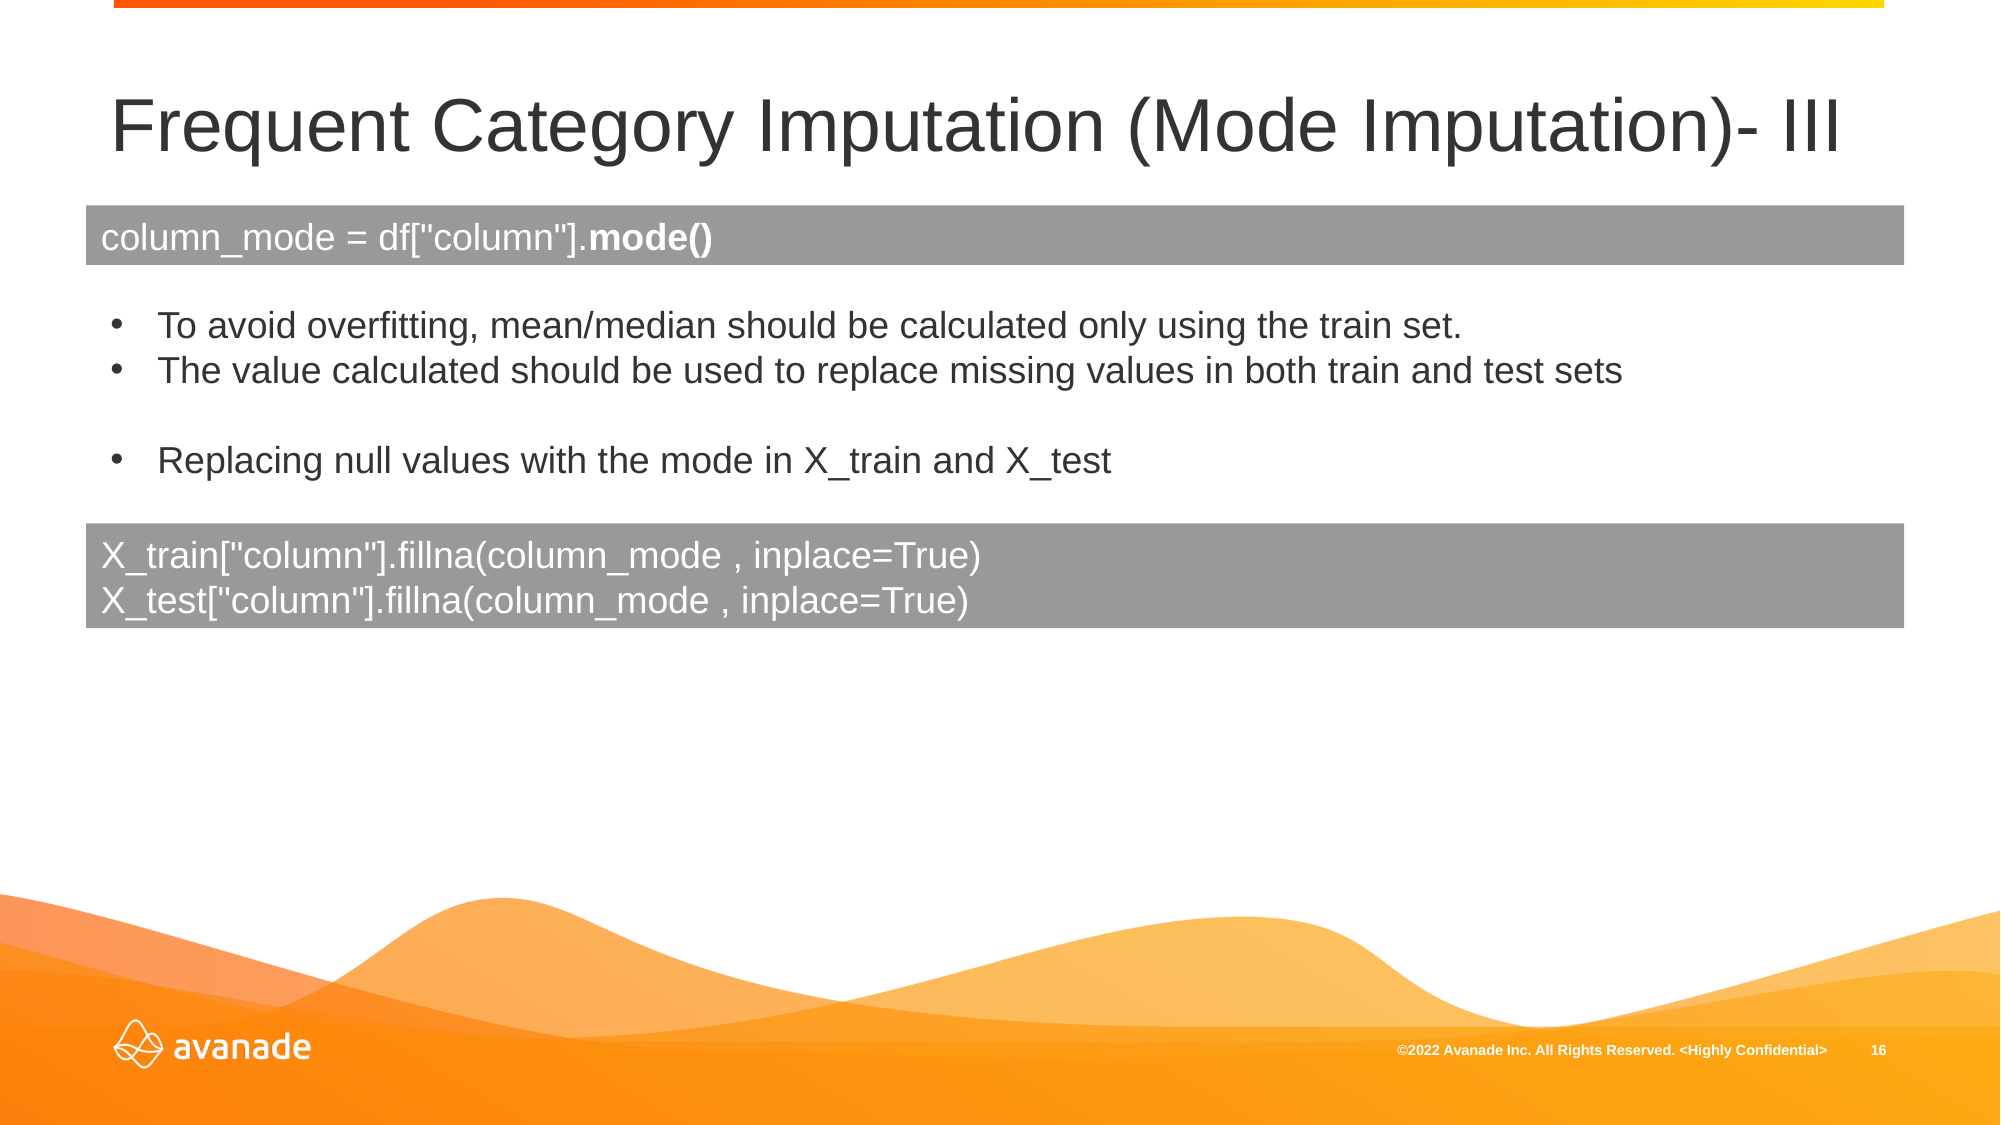

Frequent Category Imputation (Mode Imputation)- III

To avoid overfitting, mean/median should be calculated only using the train set.
The value calculated should be used to replace missing values in both train and test sets

Replacing null values with the mode in X_train and X_test
column_mode = df["column"].mode()
X_train["column"].fillna(column_mode , inplace=True)
X_test["column"].fillna(column_mode , inplace=True)